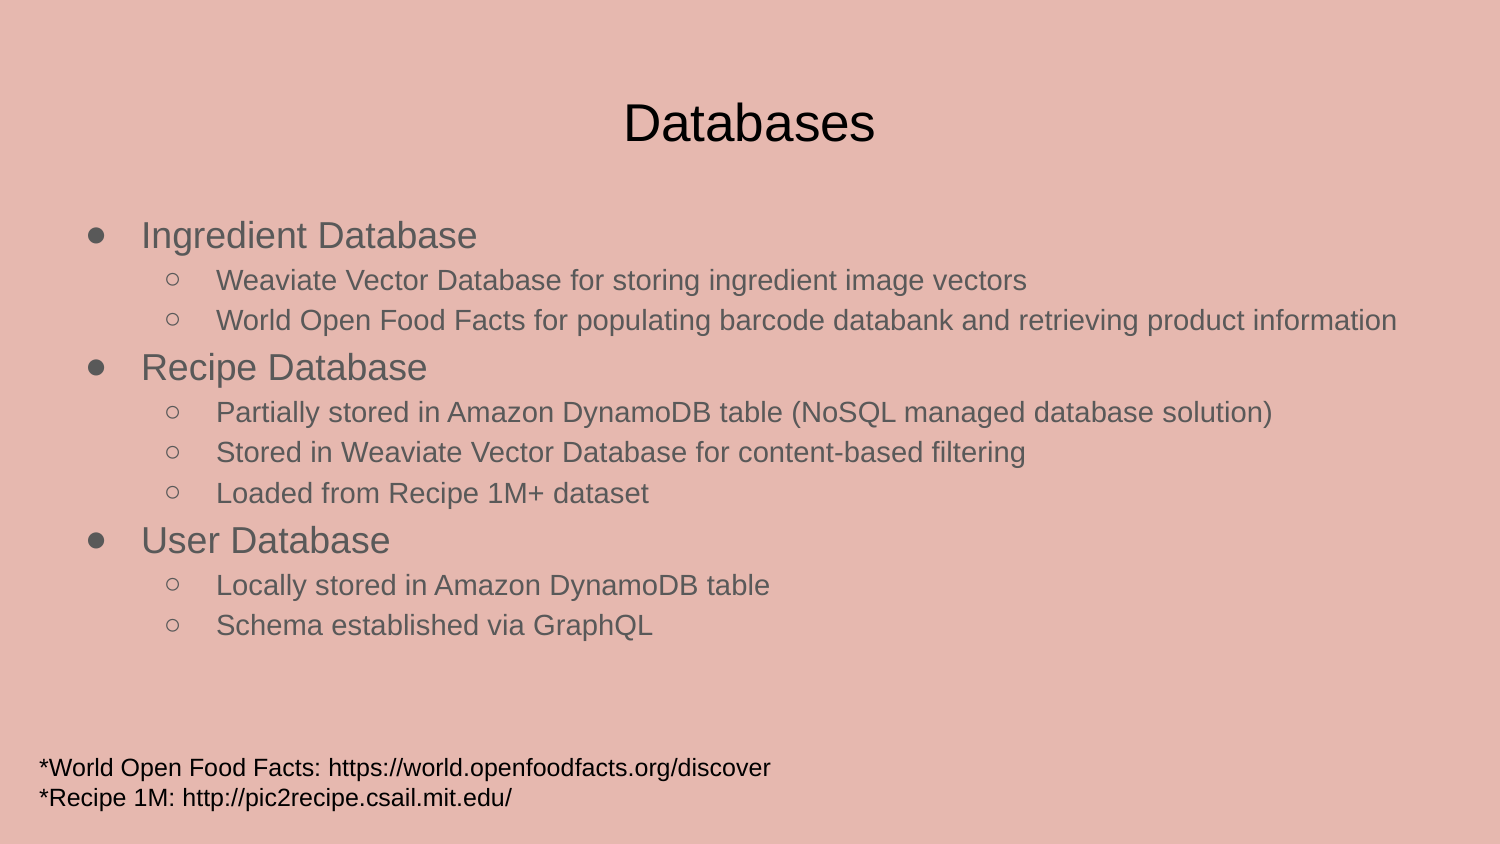

# Databases
Ingredient Database
Weaviate Vector Database for storing ingredient image vectors
World Open Food Facts for populating barcode databank and retrieving product information
Recipe Database
Partially stored in Amazon DynamoDB table (NoSQL managed database solution)
Stored in Weaviate Vector Database for content-based filtering
Loaded from Recipe 1M+ dataset
User Database
Locally stored in Amazon DynamoDB table
Schema established via GraphQL
*World Open Food Facts: https://world.openfoodfacts.org/discover
*Recipe 1M: http://pic2recipe.csail.mit.edu/